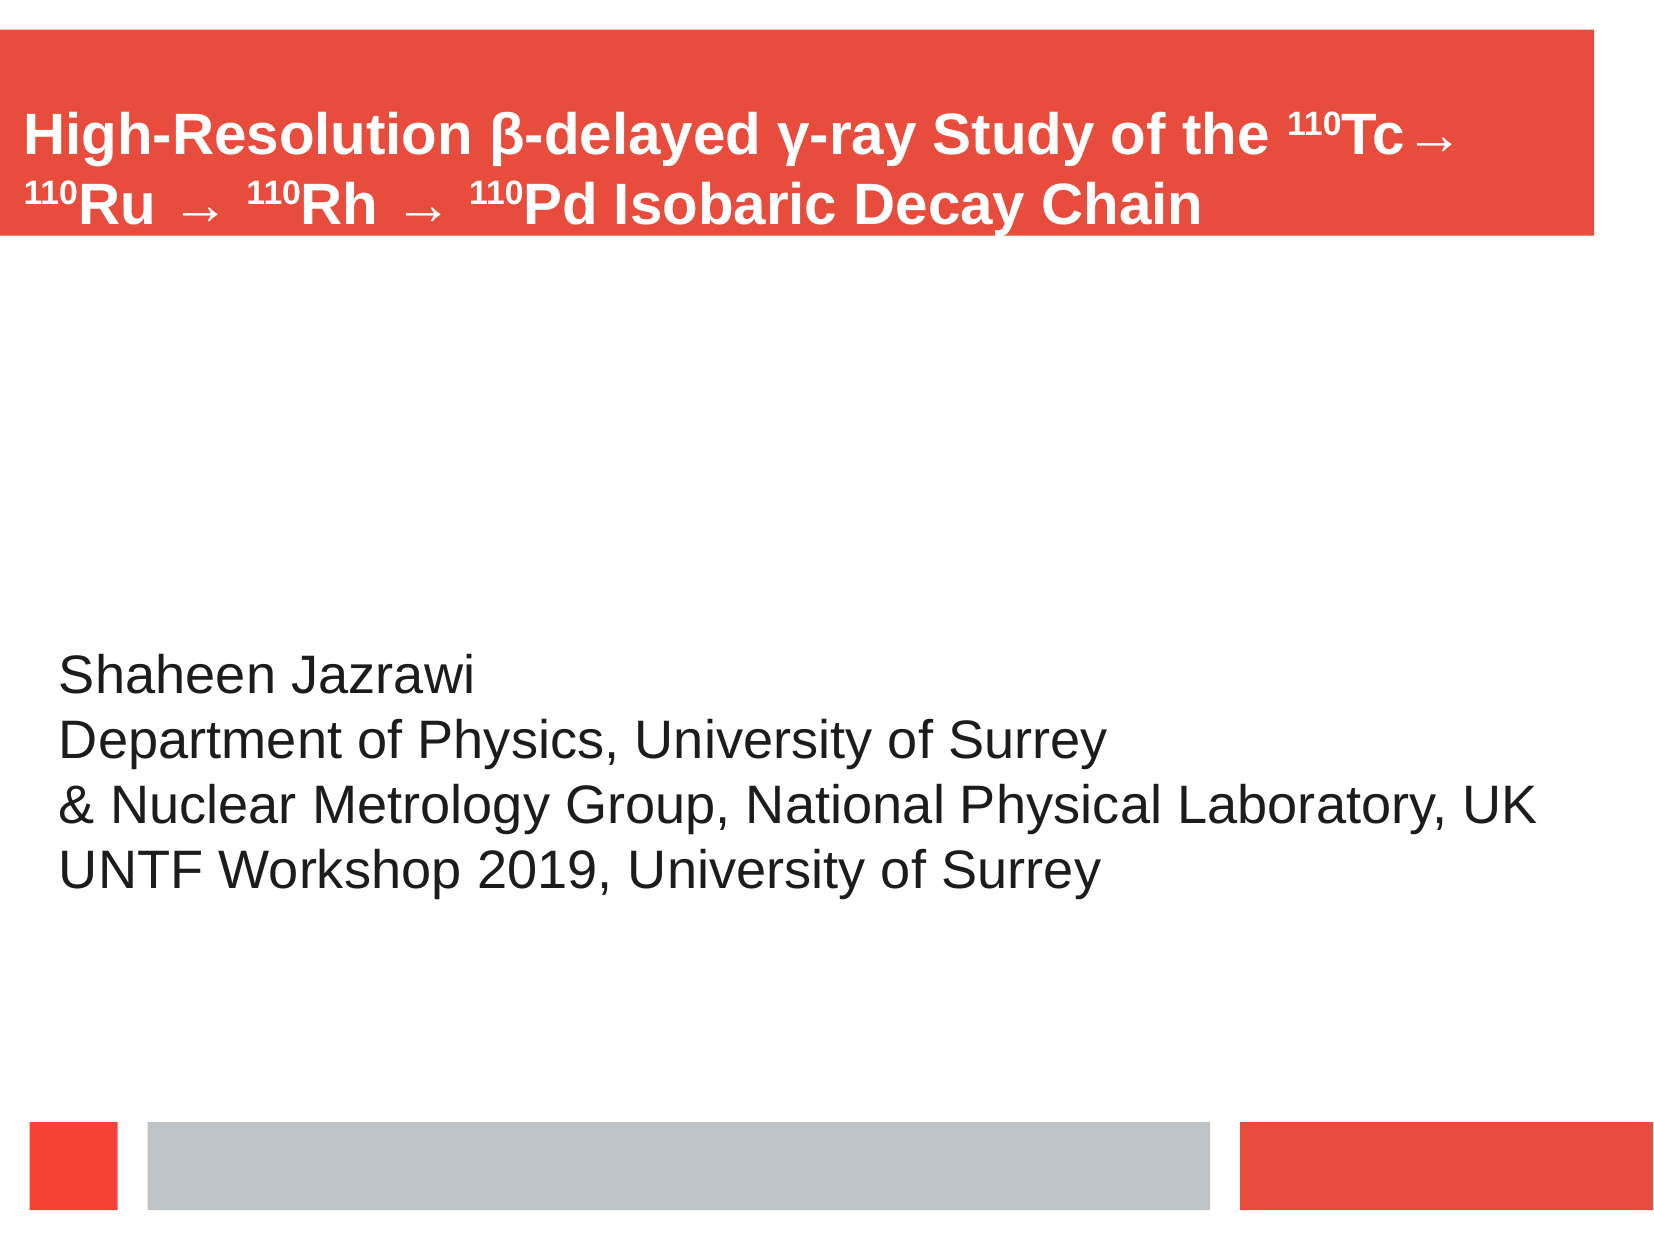

High-Resolution β-delayed γ-ray Study of the 110Tc→  110Ru → 110Rh → 110Pd Isobaric Decay Chain

Shaheen Jazrawi
Department of Physics, University of Surrey
& Nuclear Metrology Group, National Physical Laboratory, UK
UNTF Workshop 2019, University of Surrey